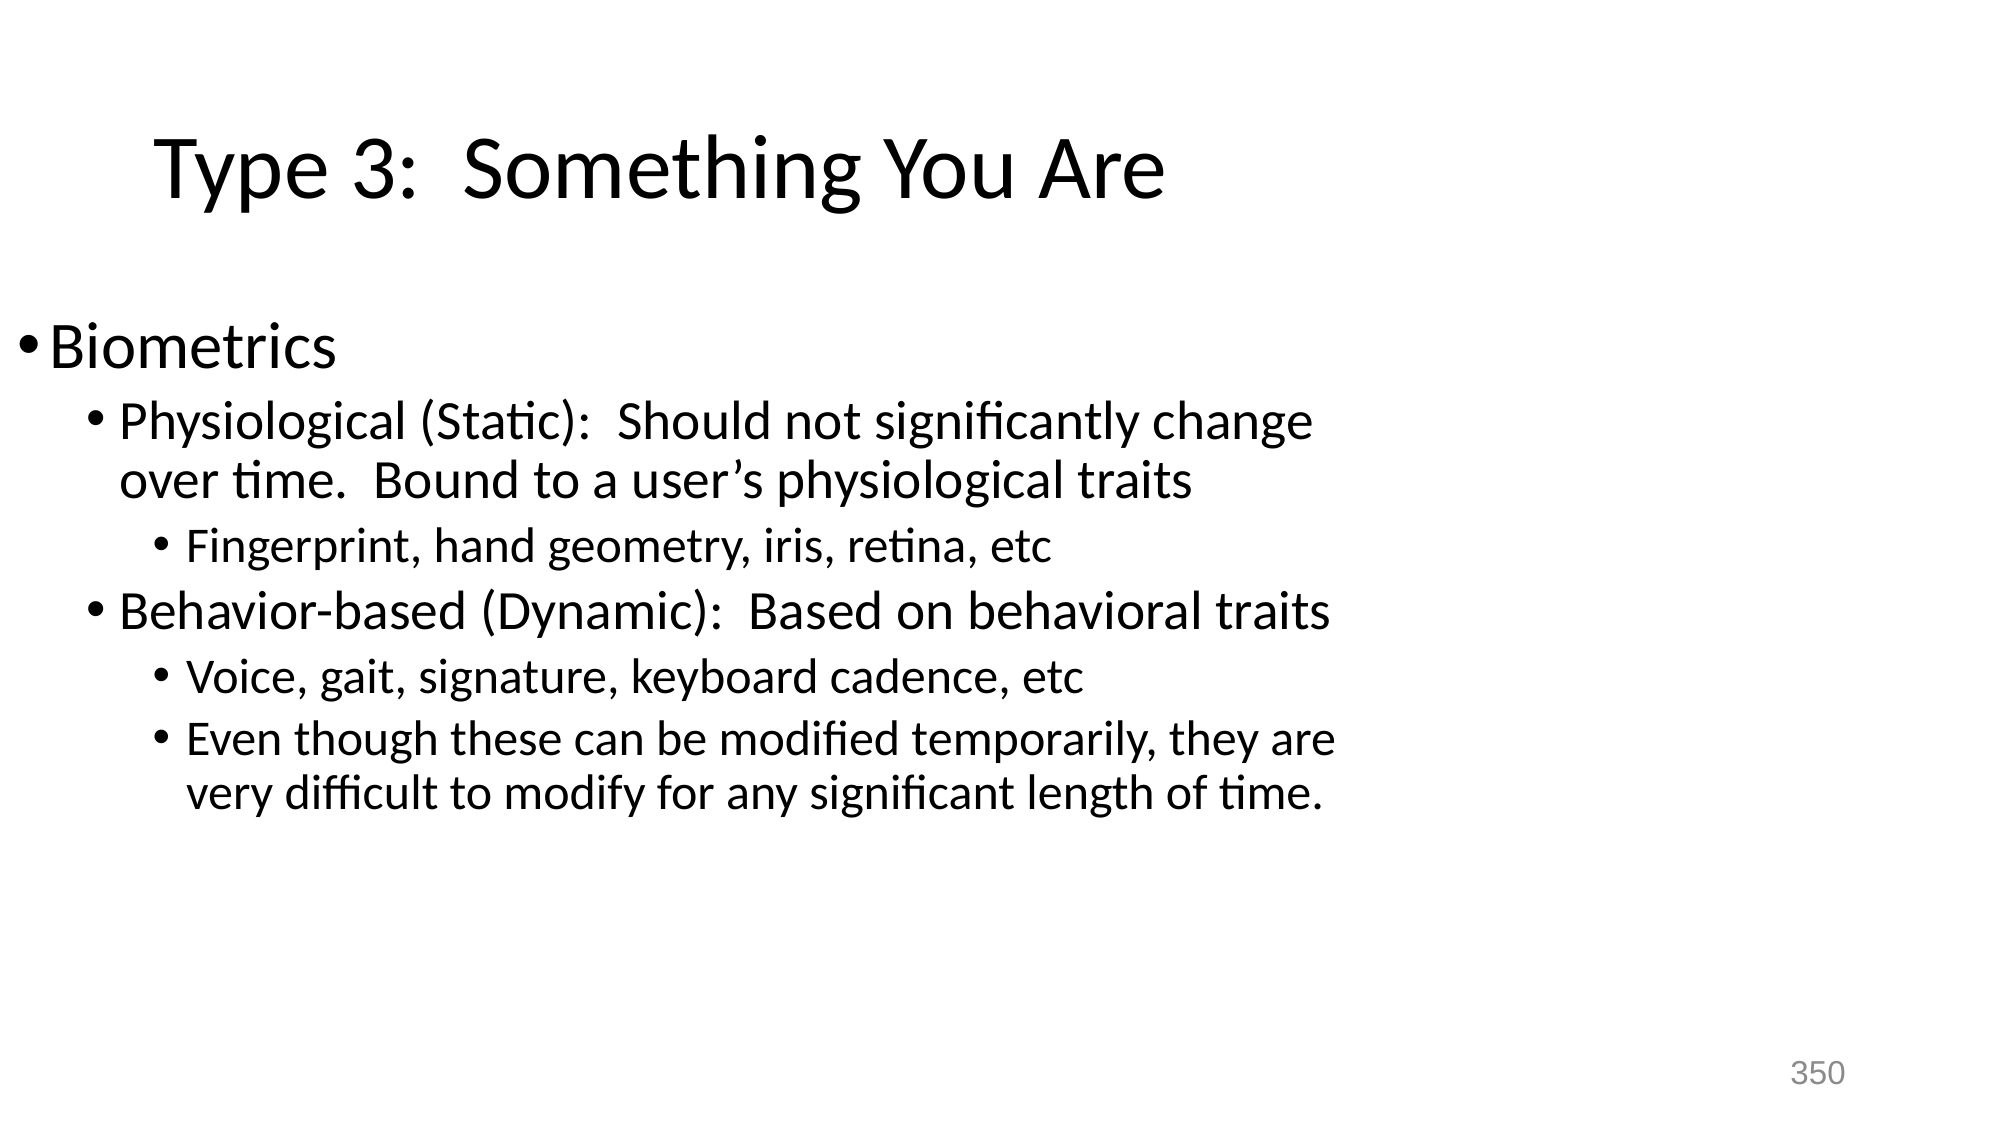

# Type 3:  Something You Are
Biometrics
Physiological (Static):  Should not significantly change over time.  Bound to a user’s physiological traits
Fingerprint, hand geometry, iris, retina, etc
Behavior-based (Dynamic):  Based on behavioral traits
Voice, gait, signature, keyboard cadence, etc
Even though these can be modified temporarily, they are very difficult to modify for any significant length of time.

350